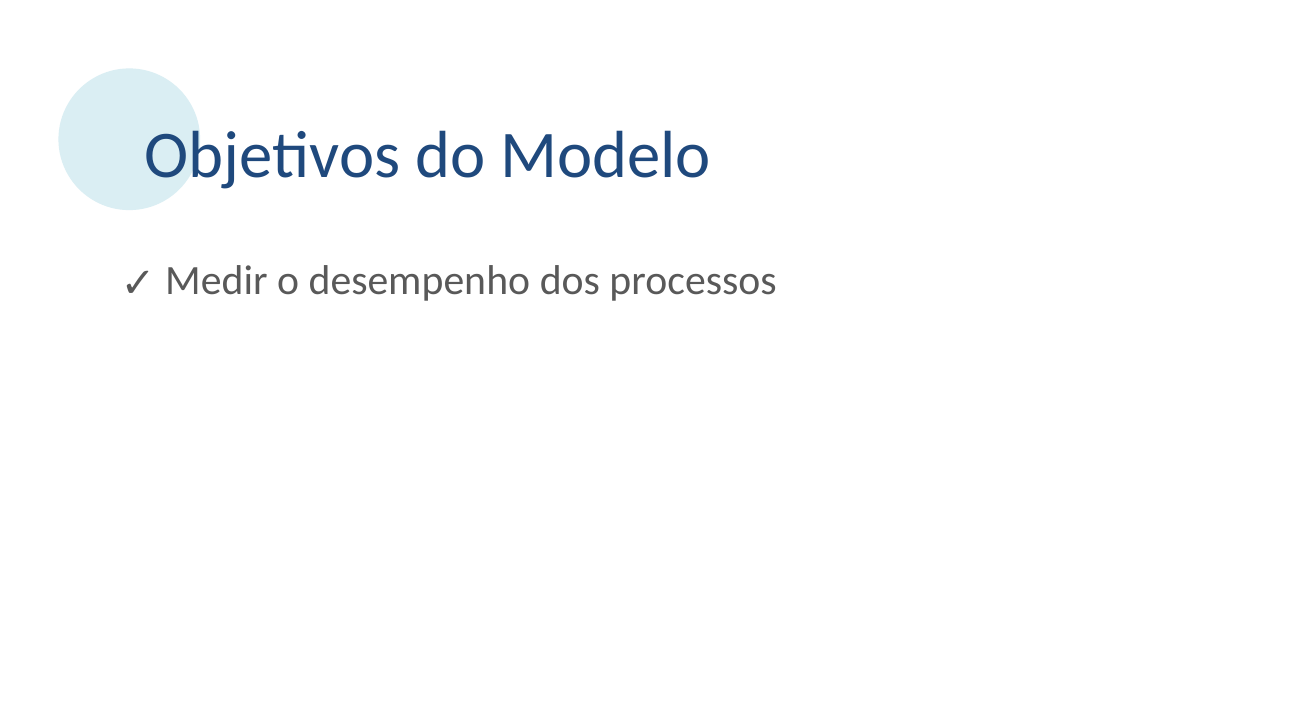

Objetivos do Modelo
 Medir o desempenho dos processos